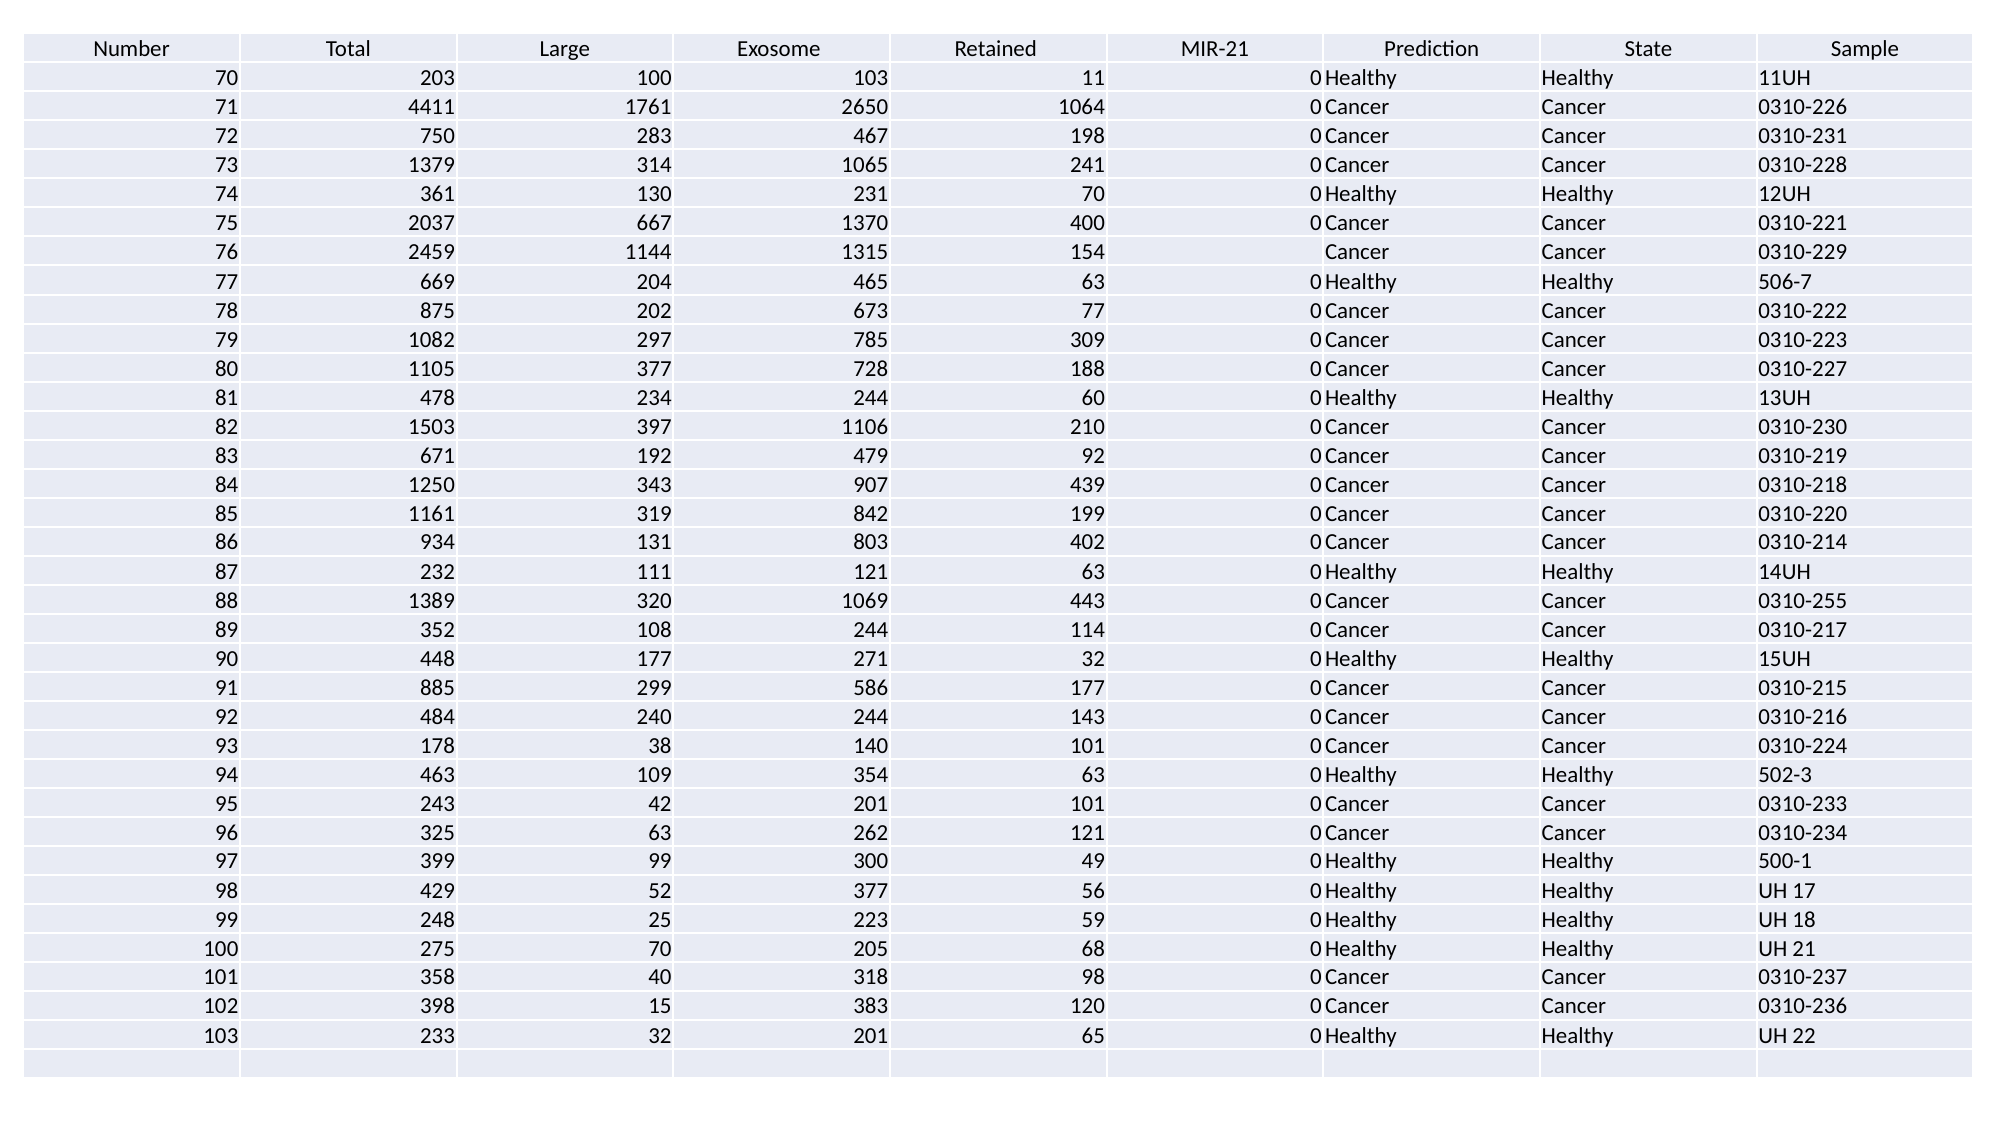

| Number | Total | Large | Exosome | Retained | MIR-21 | Prediction | State | Sample |
| --- | --- | --- | --- | --- | --- | --- | --- | --- |
| 70 | 203 | 100 | 103 | 11 | 0 | Healthy | Healthy | 11UH |
| 71 | 4411 | 1761 | 2650 | 1064 | 0 | Cancer | Cancer | 0310-226 |
| 72 | 750 | 283 | 467 | 198 | 0 | Cancer | Cancer | 0310-231 |
| 73 | 1379 | 314 | 1065 | 241 | 0 | Cancer | Cancer | 0310-228 |
| 74 | 361 | 130 | 231 | 70 | 0 | Healthy | Healthy | 12UH |
| 75 | 2037 | 667 | 1370 | 400 | 0 | Cancer | Cancer | 0310-221 |
| 76 | 2459 | 1144 | 1315 | 154 |  | Cancer | Cancer | 0310-229 |
| 77 | 669 | 204 | 465 | 63 | 0 | Healthy | Healthy | 506-7 |
| 78 | 875 | 202 | 673 | 77 | 0 | Cancer | Cancer | 0310-222 |
| 79 | 1082 | 297 | 785 | 309 | 0 | Cancer | Cancer | 0310-223 |
| 80 | 1105 | 377 | 728 | 188 | 0 | Cancer | Cancer | 0310-227 |
| 81 | 478 | 234 | 244 | 60 | 0 | Healthy | Healthy | 13UH |
| 82 | 1503 | 397 | 1106 | 210 | 0 | Cancer | Cancer | 0310-230 |
| 83 | 671 | 192 | 479 | 92 | 0 | Cancer | Cancer | 0310-219 |
| 84 | 1250 | 343 | 907 | 439 | 0 | Cancer | Cancer | 0310-218 |
| 85 | 1161 | 319 | 842 | 199 | 0 | Cancer | Cancer | 0310-220 |
| 86 | 934 | 131 | 803 | 402 | 0 | Cancer | Cancer | 0310-214 |
| 87 | 232 | 111 | 121 | 63 | 0 | Healthy | Healthy | 14UH |
| 88 | 1389 | 320 | 1069 | 443 | 0 | Cancer | Cancer | 0310-255 |
| 89 | 352 | 108 | 244 | 114 | 0 | Cancer | Cancer | 0310-217 |
| 90 | 448 | 177 | 271 | 32 | 0 | Healthy | Healthy | 15UH |
| 91 | 885 | 299 | 586 | 177 | 0 | Cancer | Cancer | 0310-215 |
| 92 | 484 | 240 | 244 | 143 | 0 | Cancer | Cancer | 0310-216 |
| 93 | 178 | 38 | 140 | 101 | 0 | Cancer | Cancer | 0310-224 |
| 94 | 463 | 109 | 354 | 63 | 0 | Healthy | Healthy | 502-3 |
| 95 | 243 | 42 | 201 | 101 | 0 | Cancer | Cancer | 0310-233 |
| 96 | 325 | 63 | 262 | 121 | 0 | Cancer | Cancer | 0310-234 |
| 97 | 399 | 99 | 300 | 49 | 0 | Healthy | Healthy | 500-1 |
| 98 | 429 | 52 | 377 | 56 | 0 | Healthy | Healthy | UH 17 |
| 99 | 248 | 25 | 223 | 59 | 0 | Healthy | Healthy | UH 18 |
| 100 | 275 | 70 | 205 | 68 | 0 | Healthy | Healthy | UH 21 |
| 101 | 358 | 40 | 318 | 98 | 0 | Cancer | Cancer | 0310-237 |
| 102 | 398 | 15 | 383 | 120 | 0 | Cancer | Cancer | 0310-236 |
| 103 | 233 | 32 | 201 | 65 | 0 | Healthy | Healthy | UH 22 |
|  |  |  |  |  |  |  |  |  |